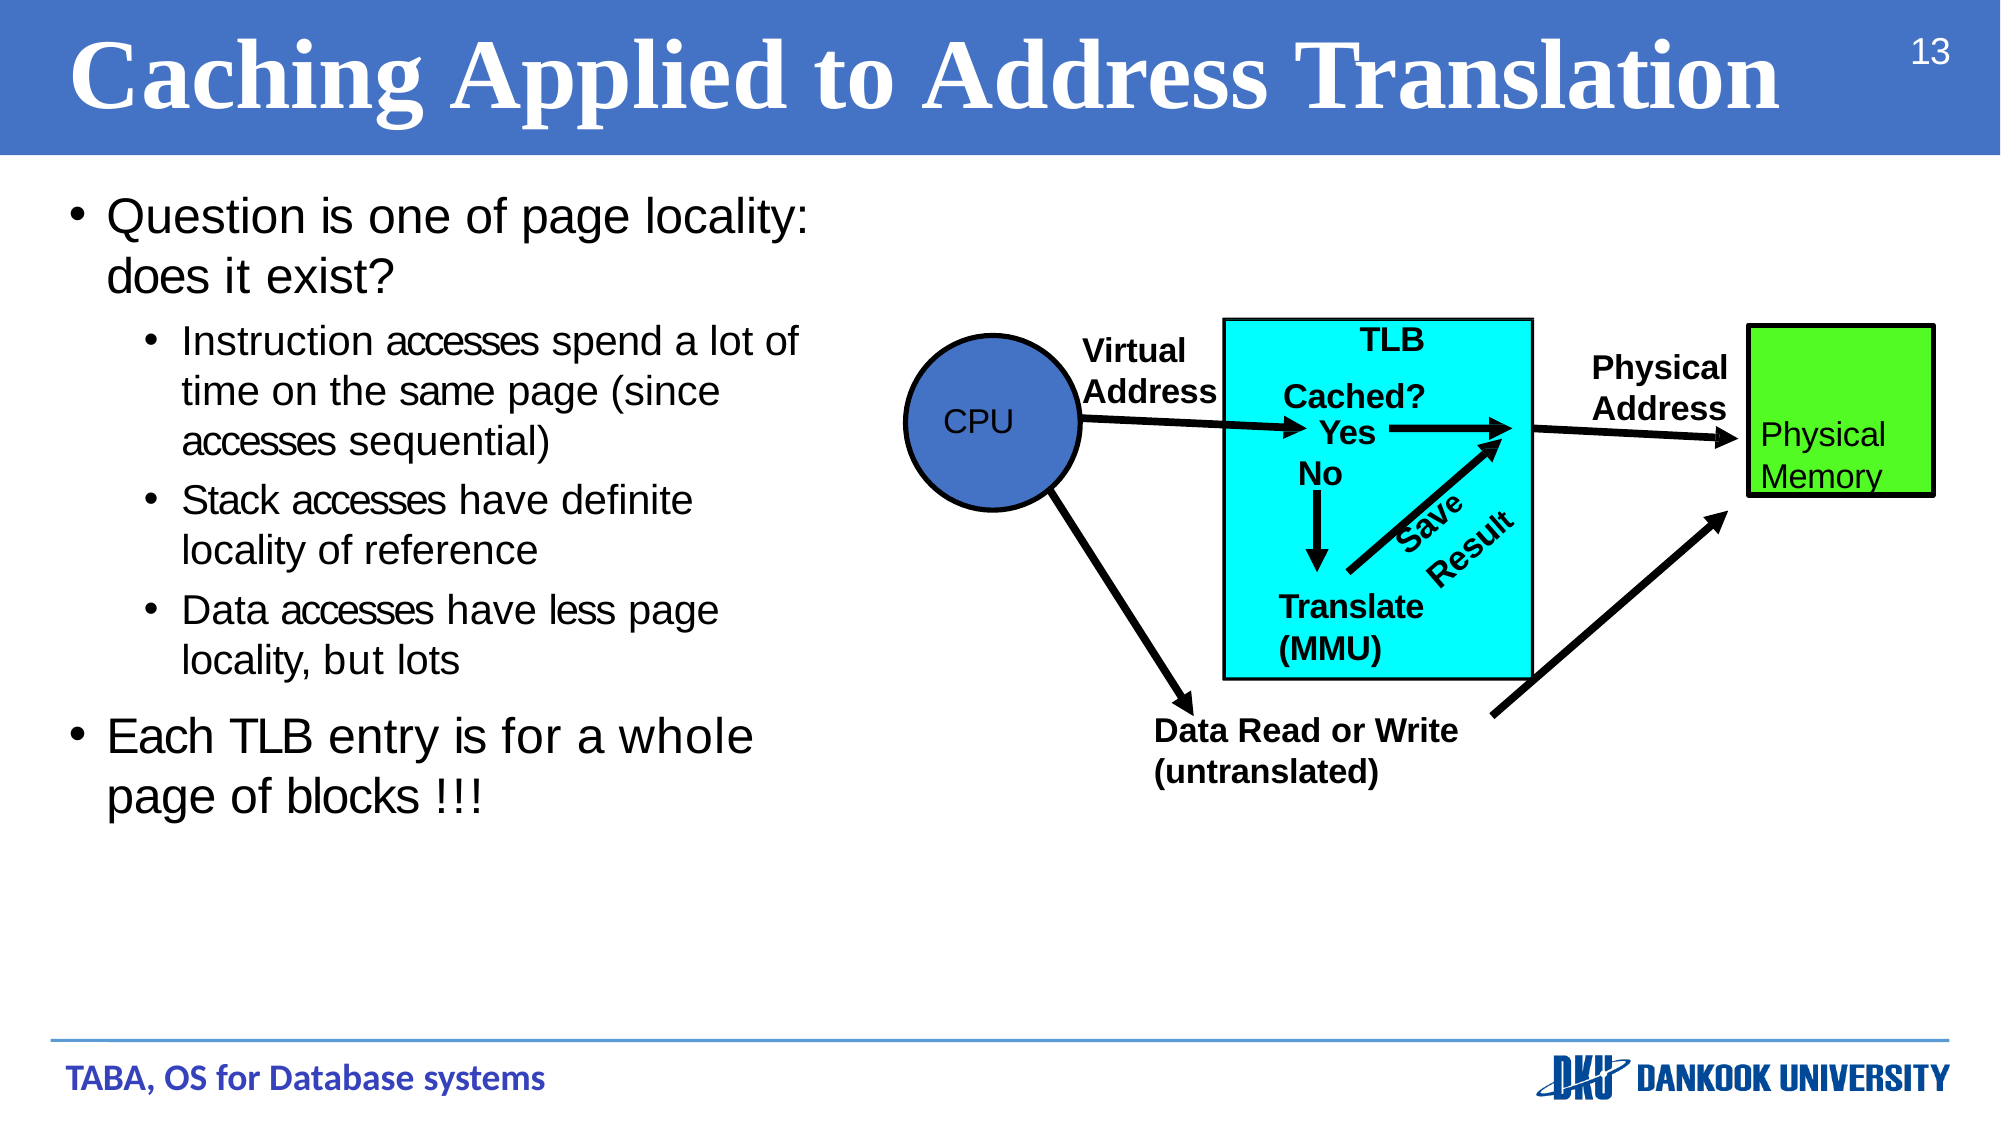

# Caching Applied to Address Translation
13
Question is one of page locality: does it exist?
Instruction accesses spend a lot of time on the same page (since accesses sequential)
Stack accesses have definite locality of reference
Data accesses have less page locality, but lots
Each TLB entry is for a whole page of blocks !!!
TLB
Cached?
Yes
No

Physical Memory
Virtual Address

Physical Address
CPU

Save
Result
Translate (MMU)
Data Read or Write (untranslated)
TABA, OS for Database systems